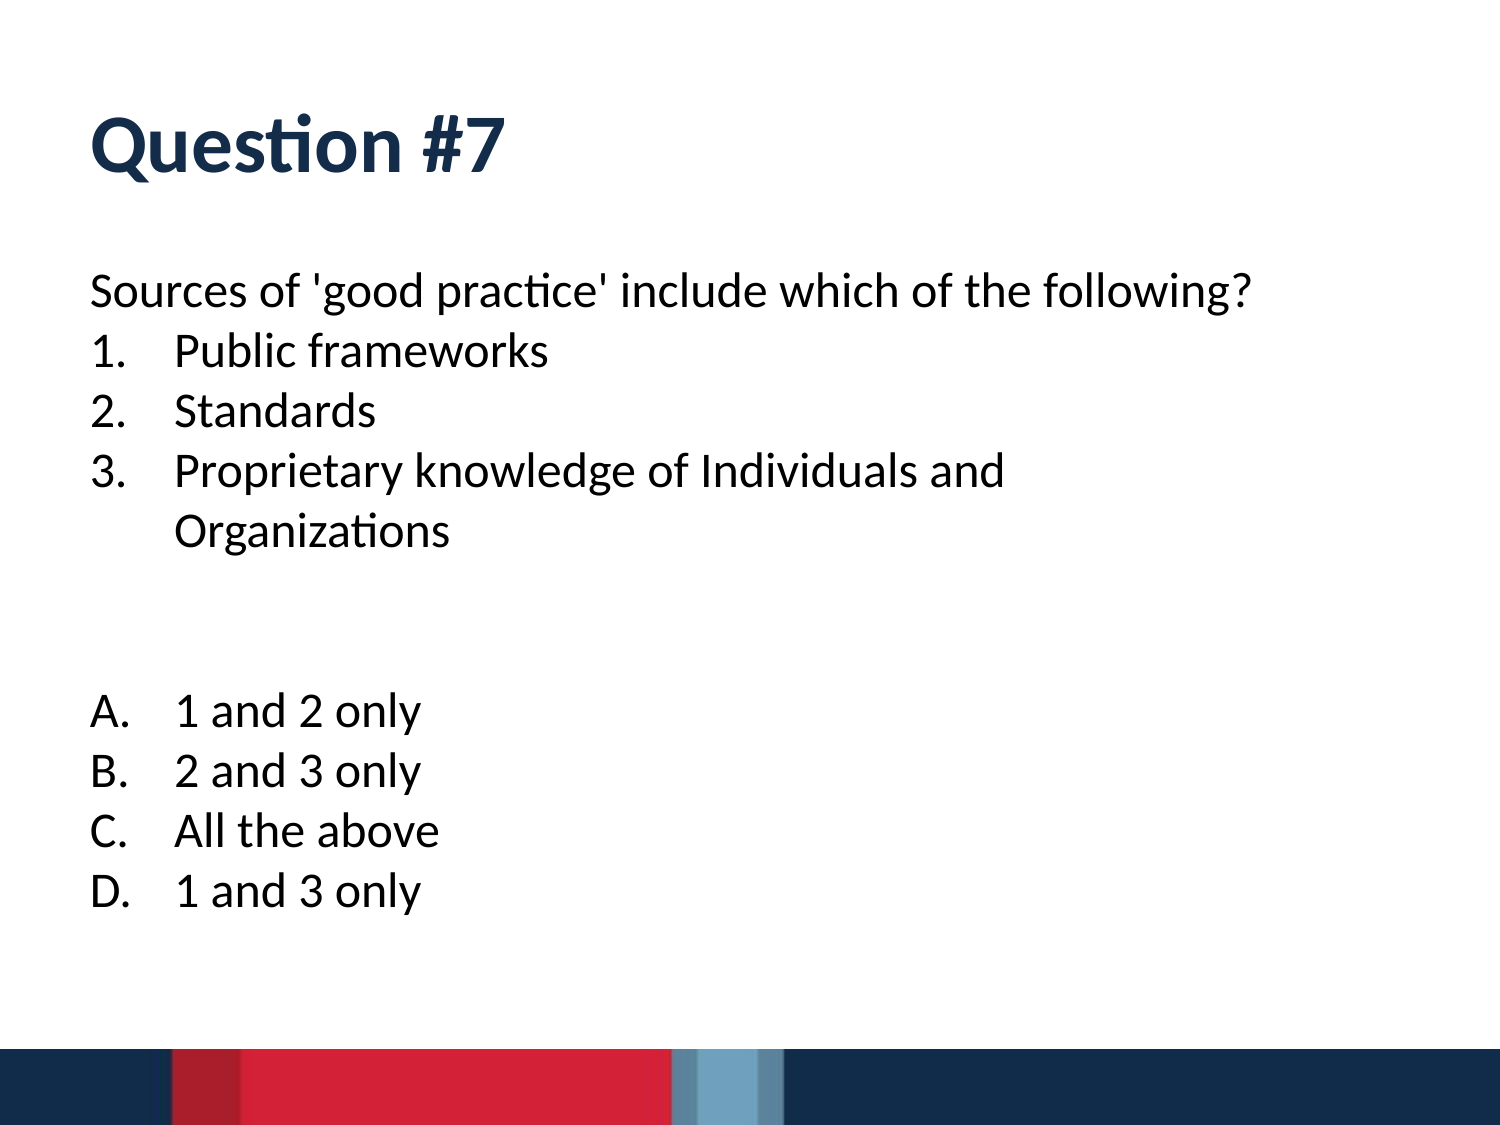

# Question #7
Sources of 'good practice' include which of the following?
Public frameworks
Standards
Proprietary knowledge of Individuals and
Organizations

1 and 2 only
2 and 3 only
All the above
1 and 3 only